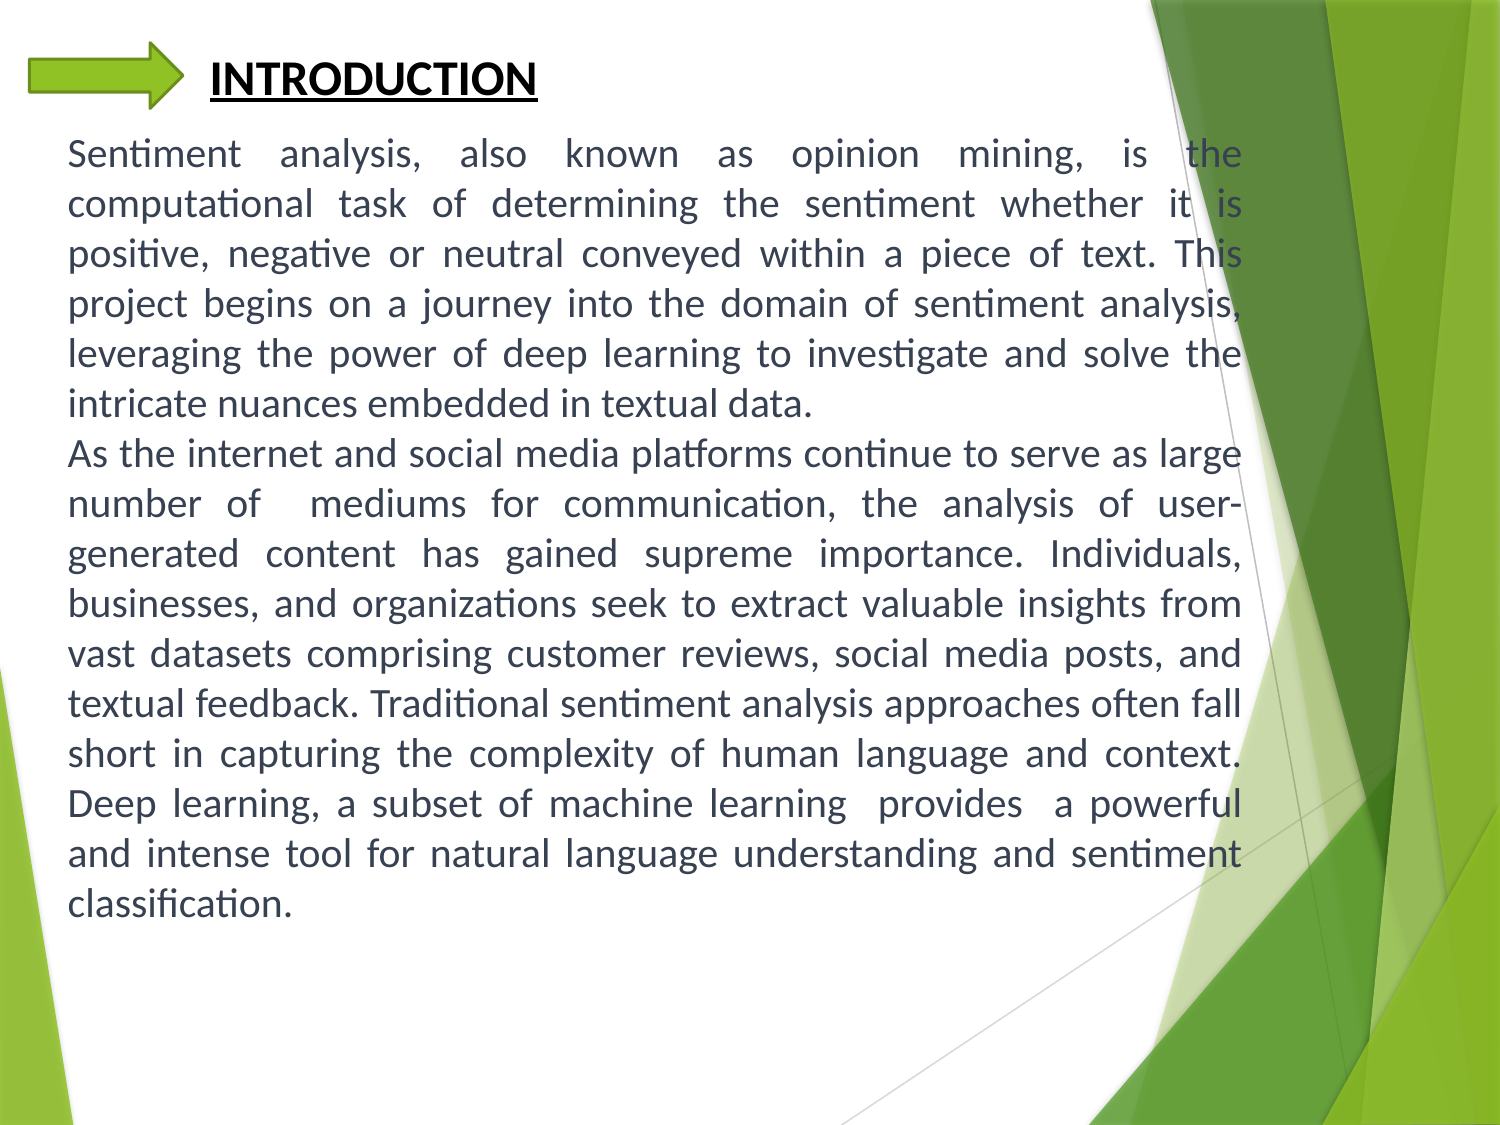

INTRODUCTION

Sentiment analysis, also known as opinion mining, is the computational task of determining the sentiment whether it is positive, negative or neutral conveyed within a piece of text. This project begins on a journey into the domain of sentiment analysis, leveraging the power of deep learning to investigate and solve the intricate nuances embedded in textual data.
As the internet and social media platforms continue to serve as large number of  mediums for communication, the analysis of user-generated content has gained supreme importance. Individuals, businesses, and organizations seek to extract valuable insights from vast datasets comprising customer reviews, social media posts, and textual feedback. Traditional sentiment analysis approaches often fall short in capturing the complexity of human language and context. Deep learning, a subset of machine learning  provides  a powerful and intense tool for natural language understanding and sentiment classification.